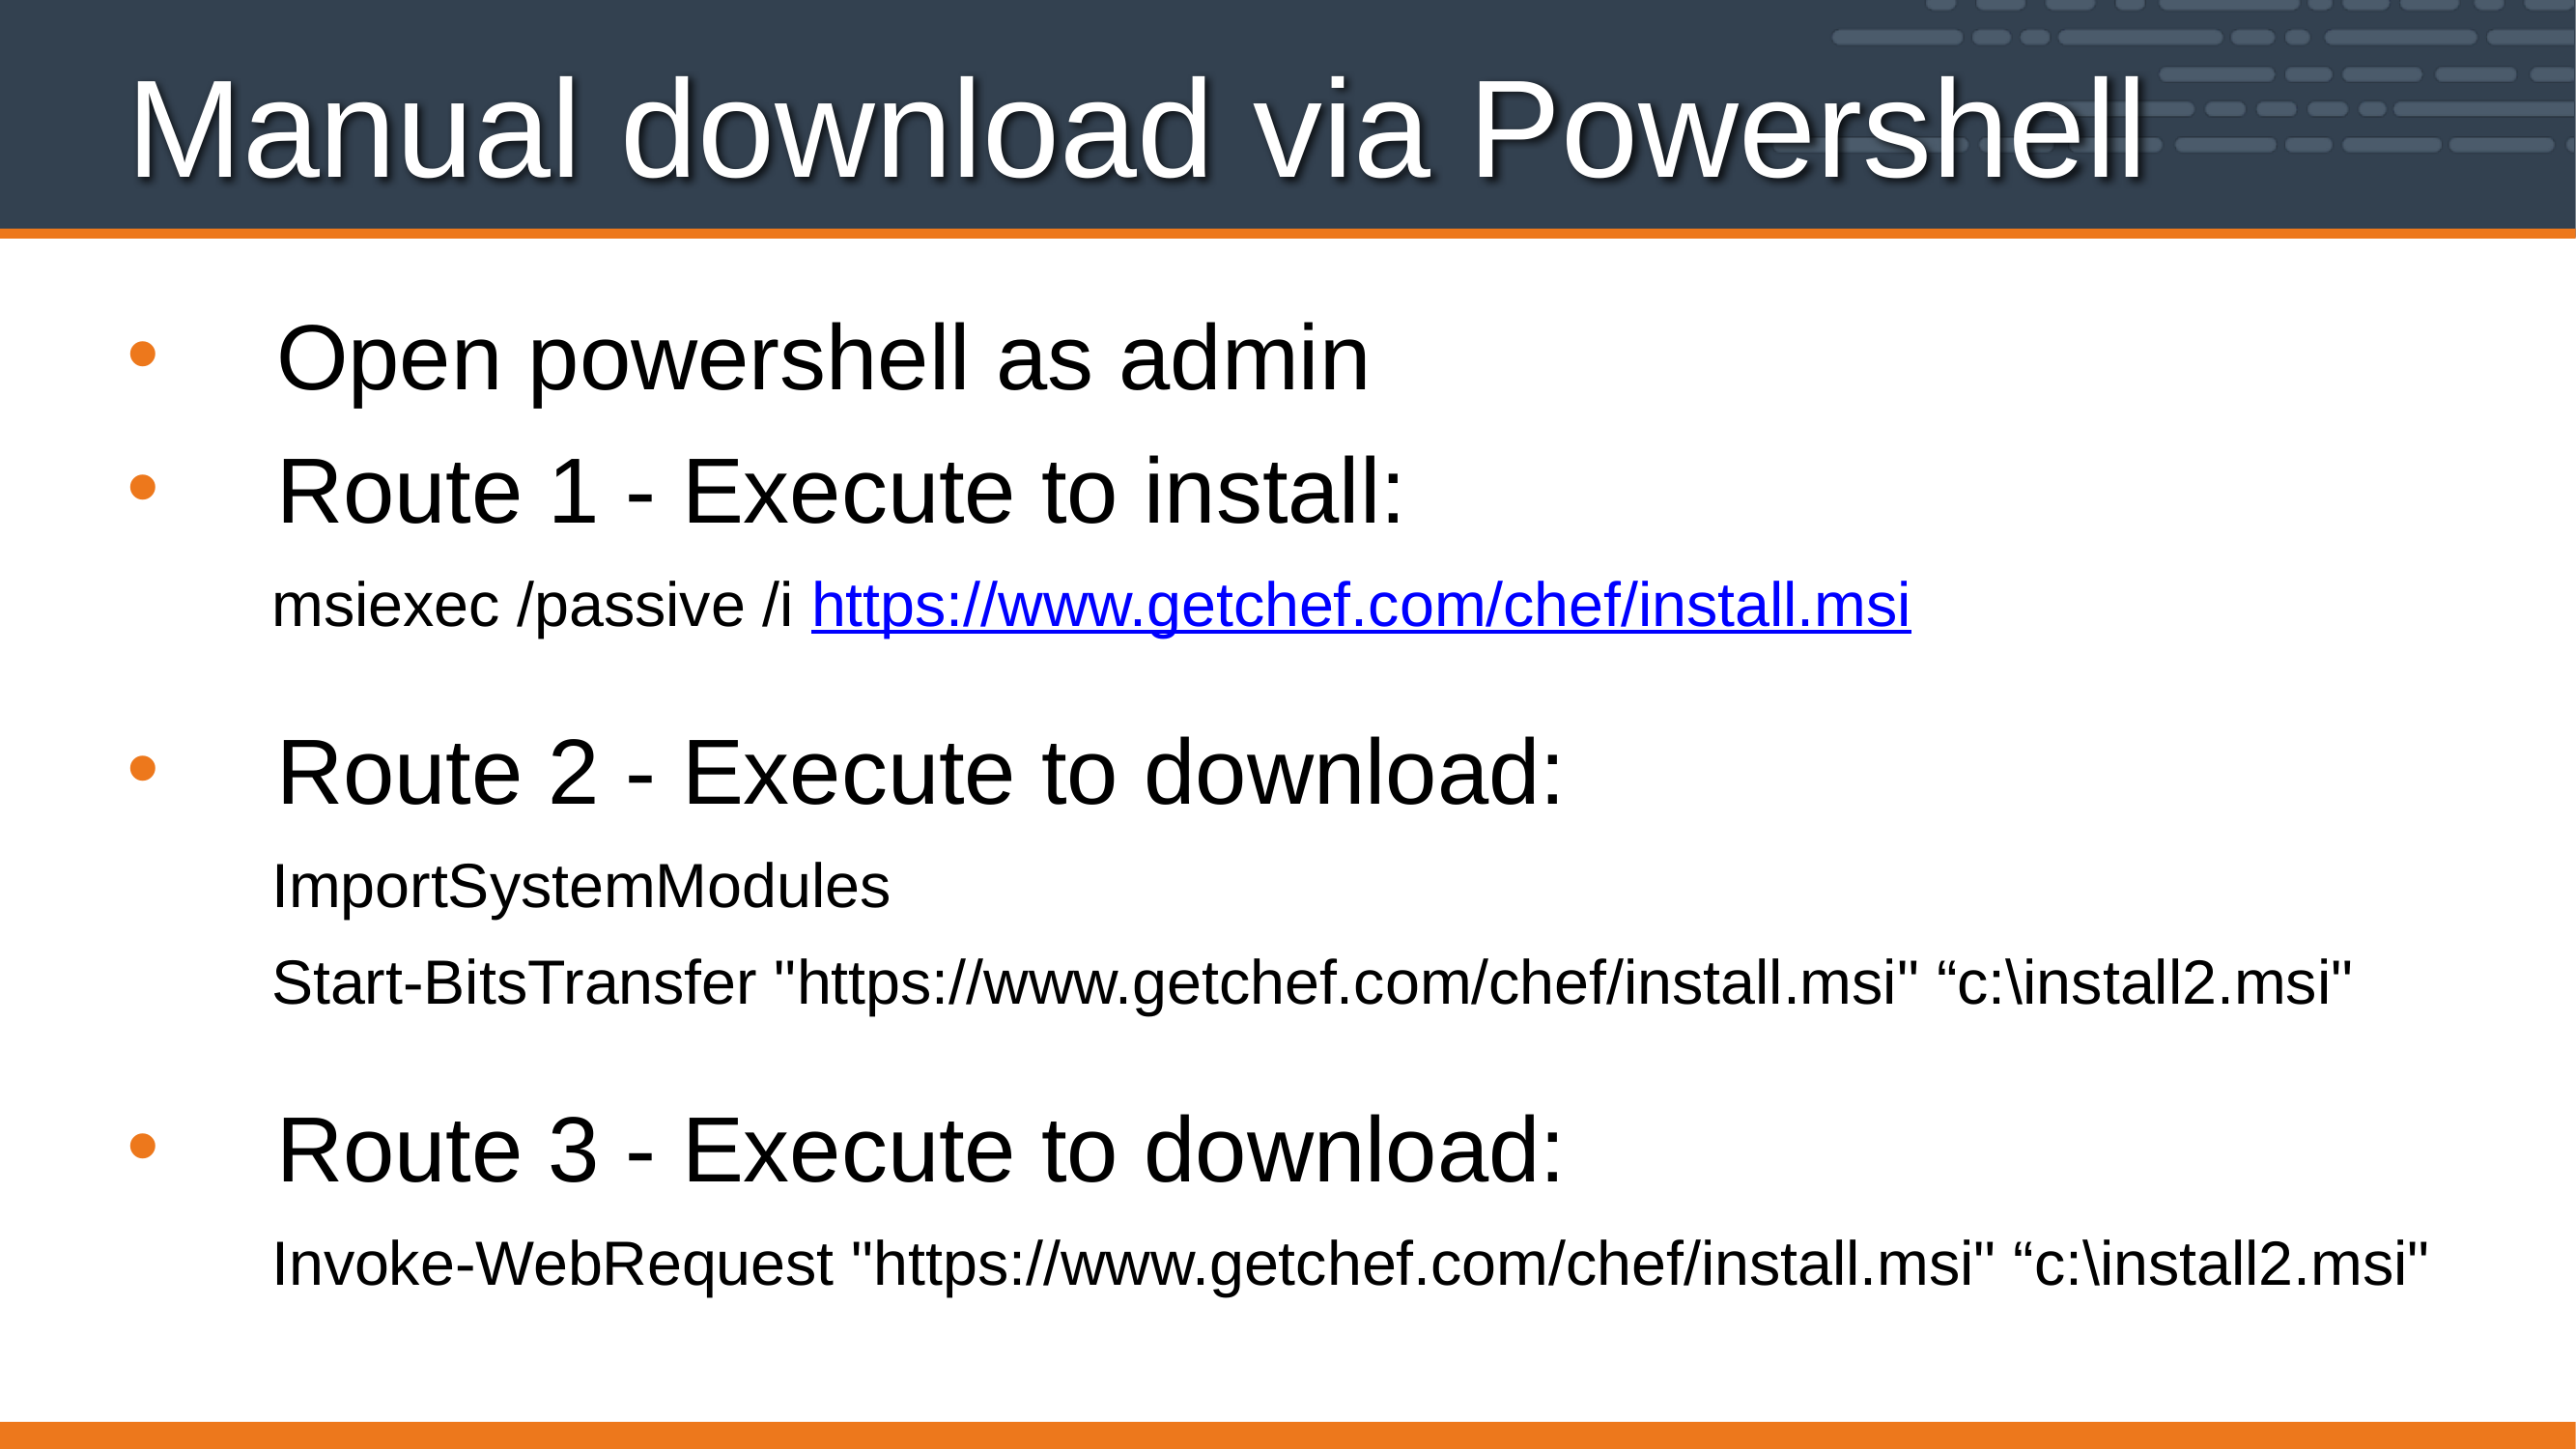

# Manual download via Powershell
Open powershell as admin
Route 1 - Execute to install:
	msiexec /passive /i https://www.getchef.com/chef/install.msi

Route 2 - Execute to download:
	ImportSystemModules
	Start-BitsTransfer "https://www.getchef.com/chef/install.msi" “c:\install2.msi"

Route 3 - Execute to download:
	Invoke-WebRequest "https://www.getchef.com/chef/install.msi" “c:\install2.msi"